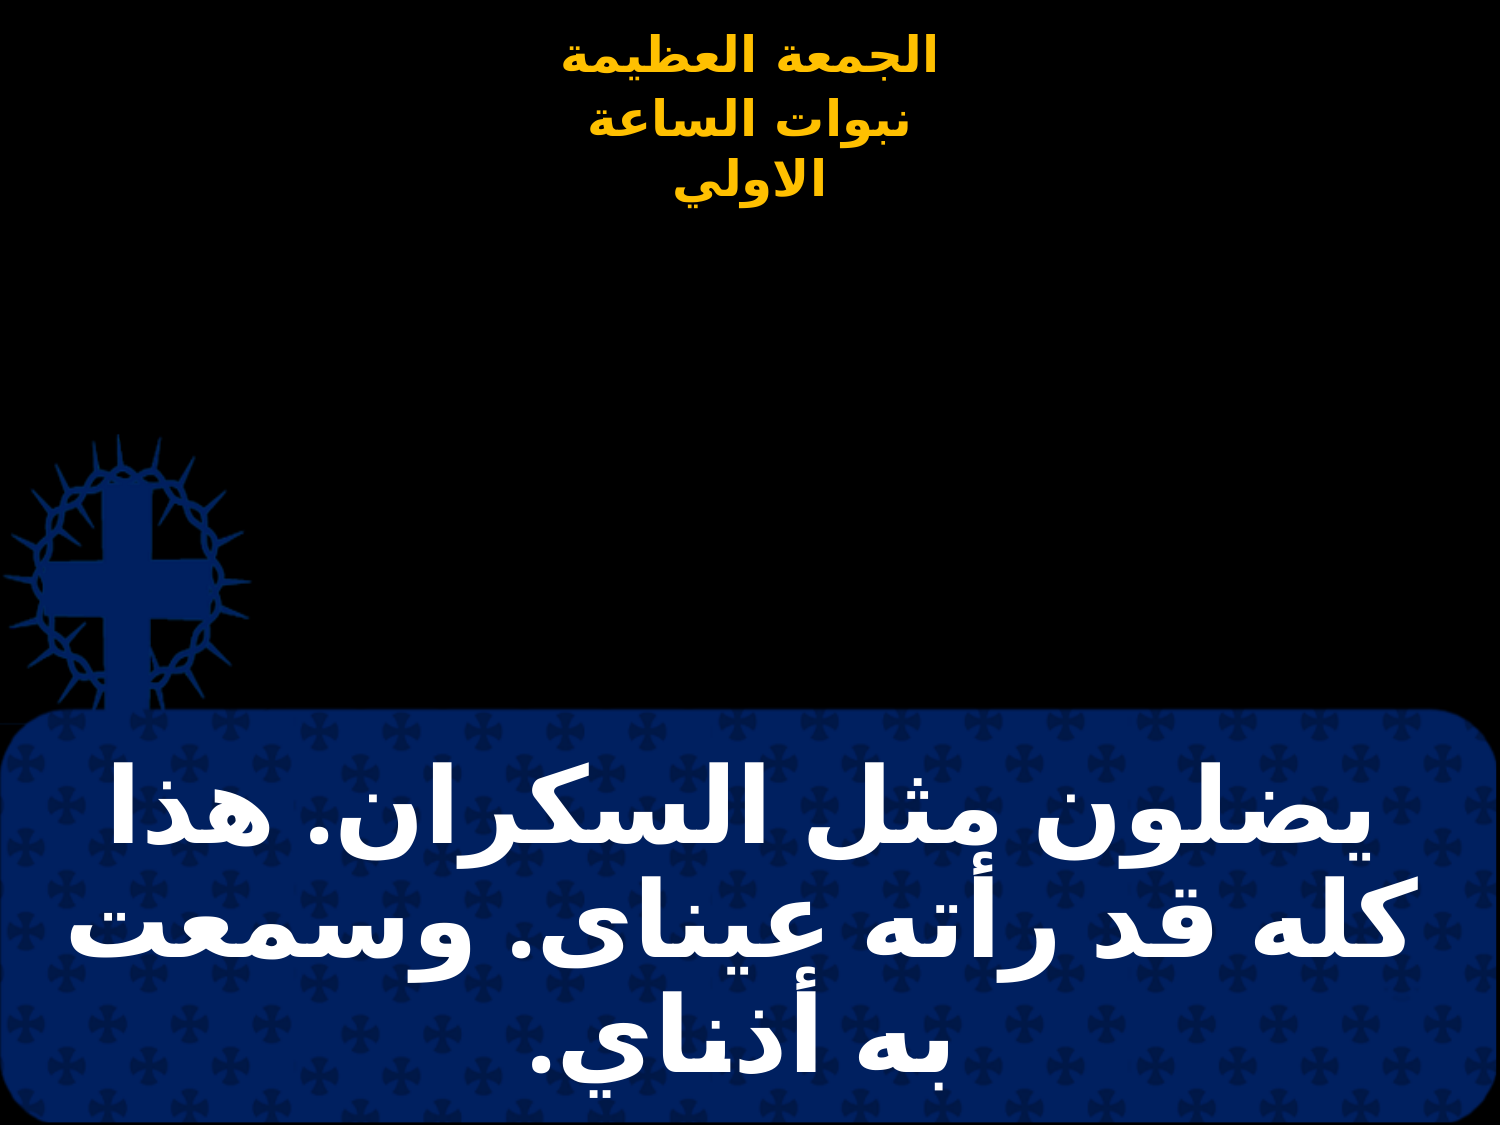

# يضلون مثل السكران. هذا كله قد رأته عيناى. وسمعت به أذناي.